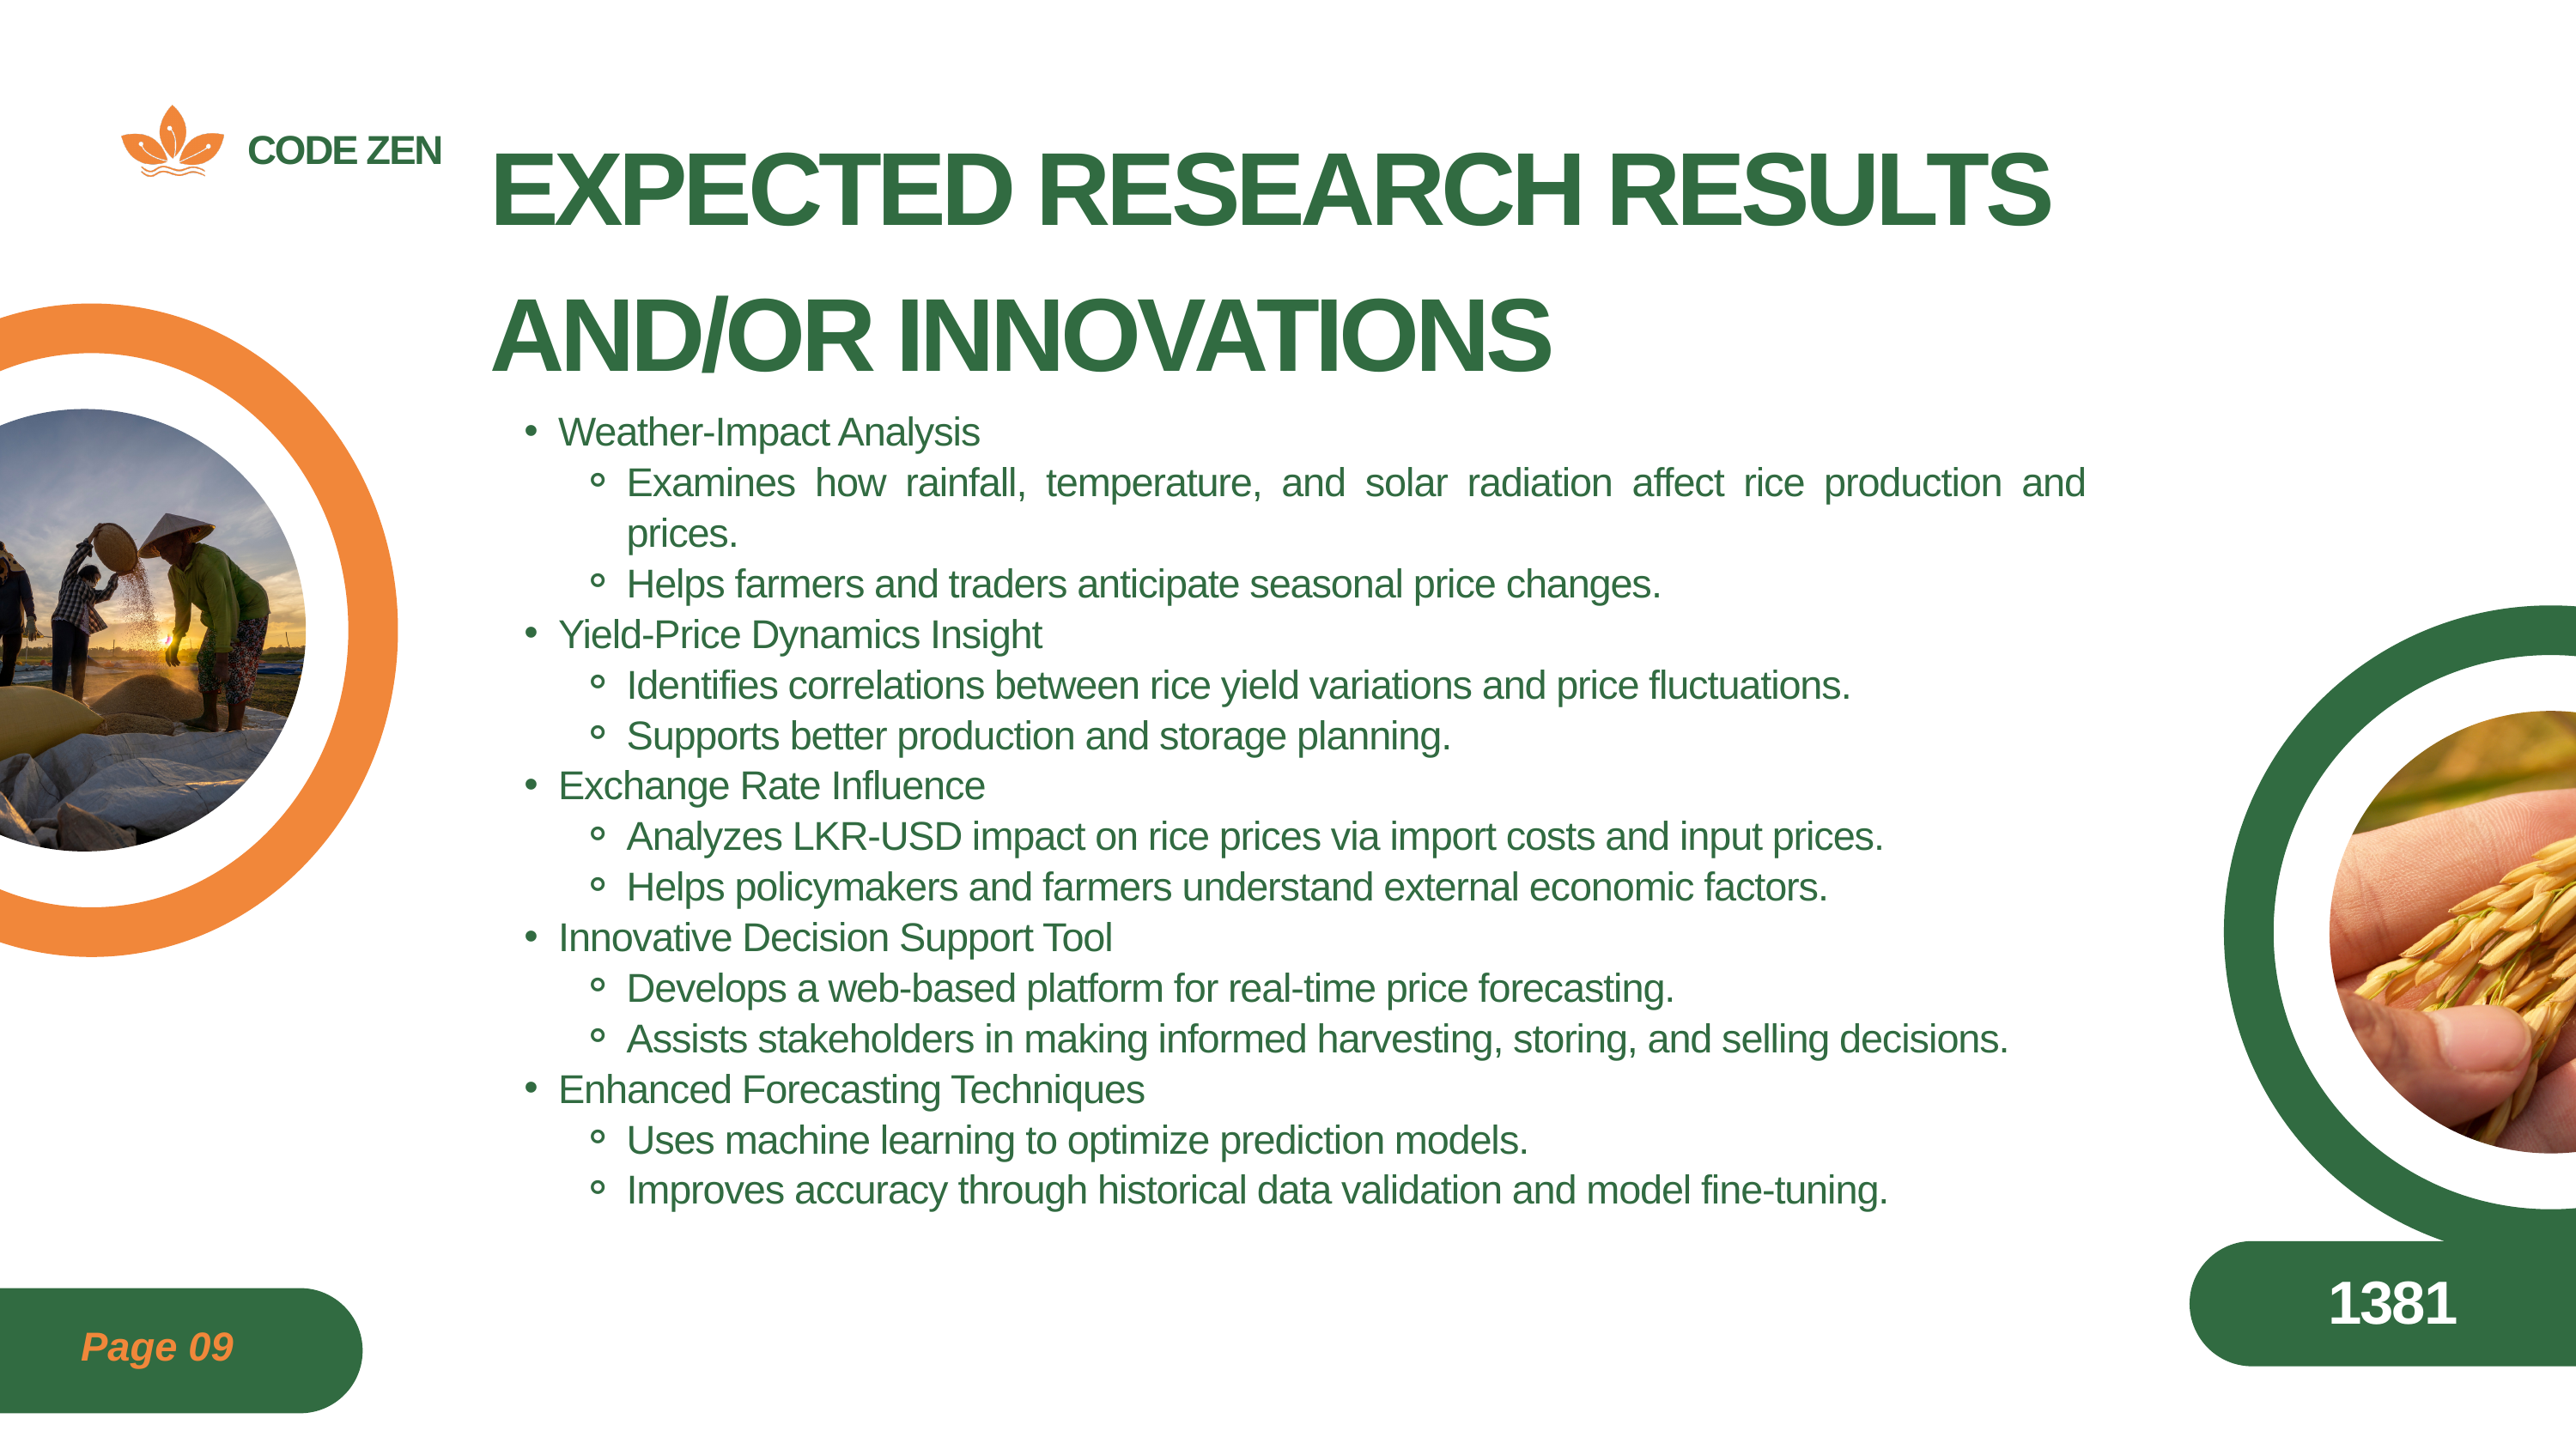

EXPECTED RESEARCH RESULTS AND/OR INNOVATIONS

CODE ZEN

Weather-Impact Analysis
Examines how rainfall, temperature, and solar radiation affect rice production and prices.
Helps farmers and traders anticipate seasonal price changes.
Yield-Price Dynamics Insight
Identifies correlations between rice yield variations and price fluctuations.
Supports better production and storage planning.
Exchange Rate Influence
Analyzes LKR-USD impact on rice prices via import costs and input prices.
Helps policymakers and farmers understand external economic factors.
Innovative Decision Support Tool
Develops a web-based platform for real-time price forecasting.
Assists stakeholders in making informed harvesting, storing, and selling decisions.
Enhanced Forecasting Techniques
Uses machine learning to optimize prediction models.
Improves accuracy through historical data validation and model fine-tuning.

1381

Page 09